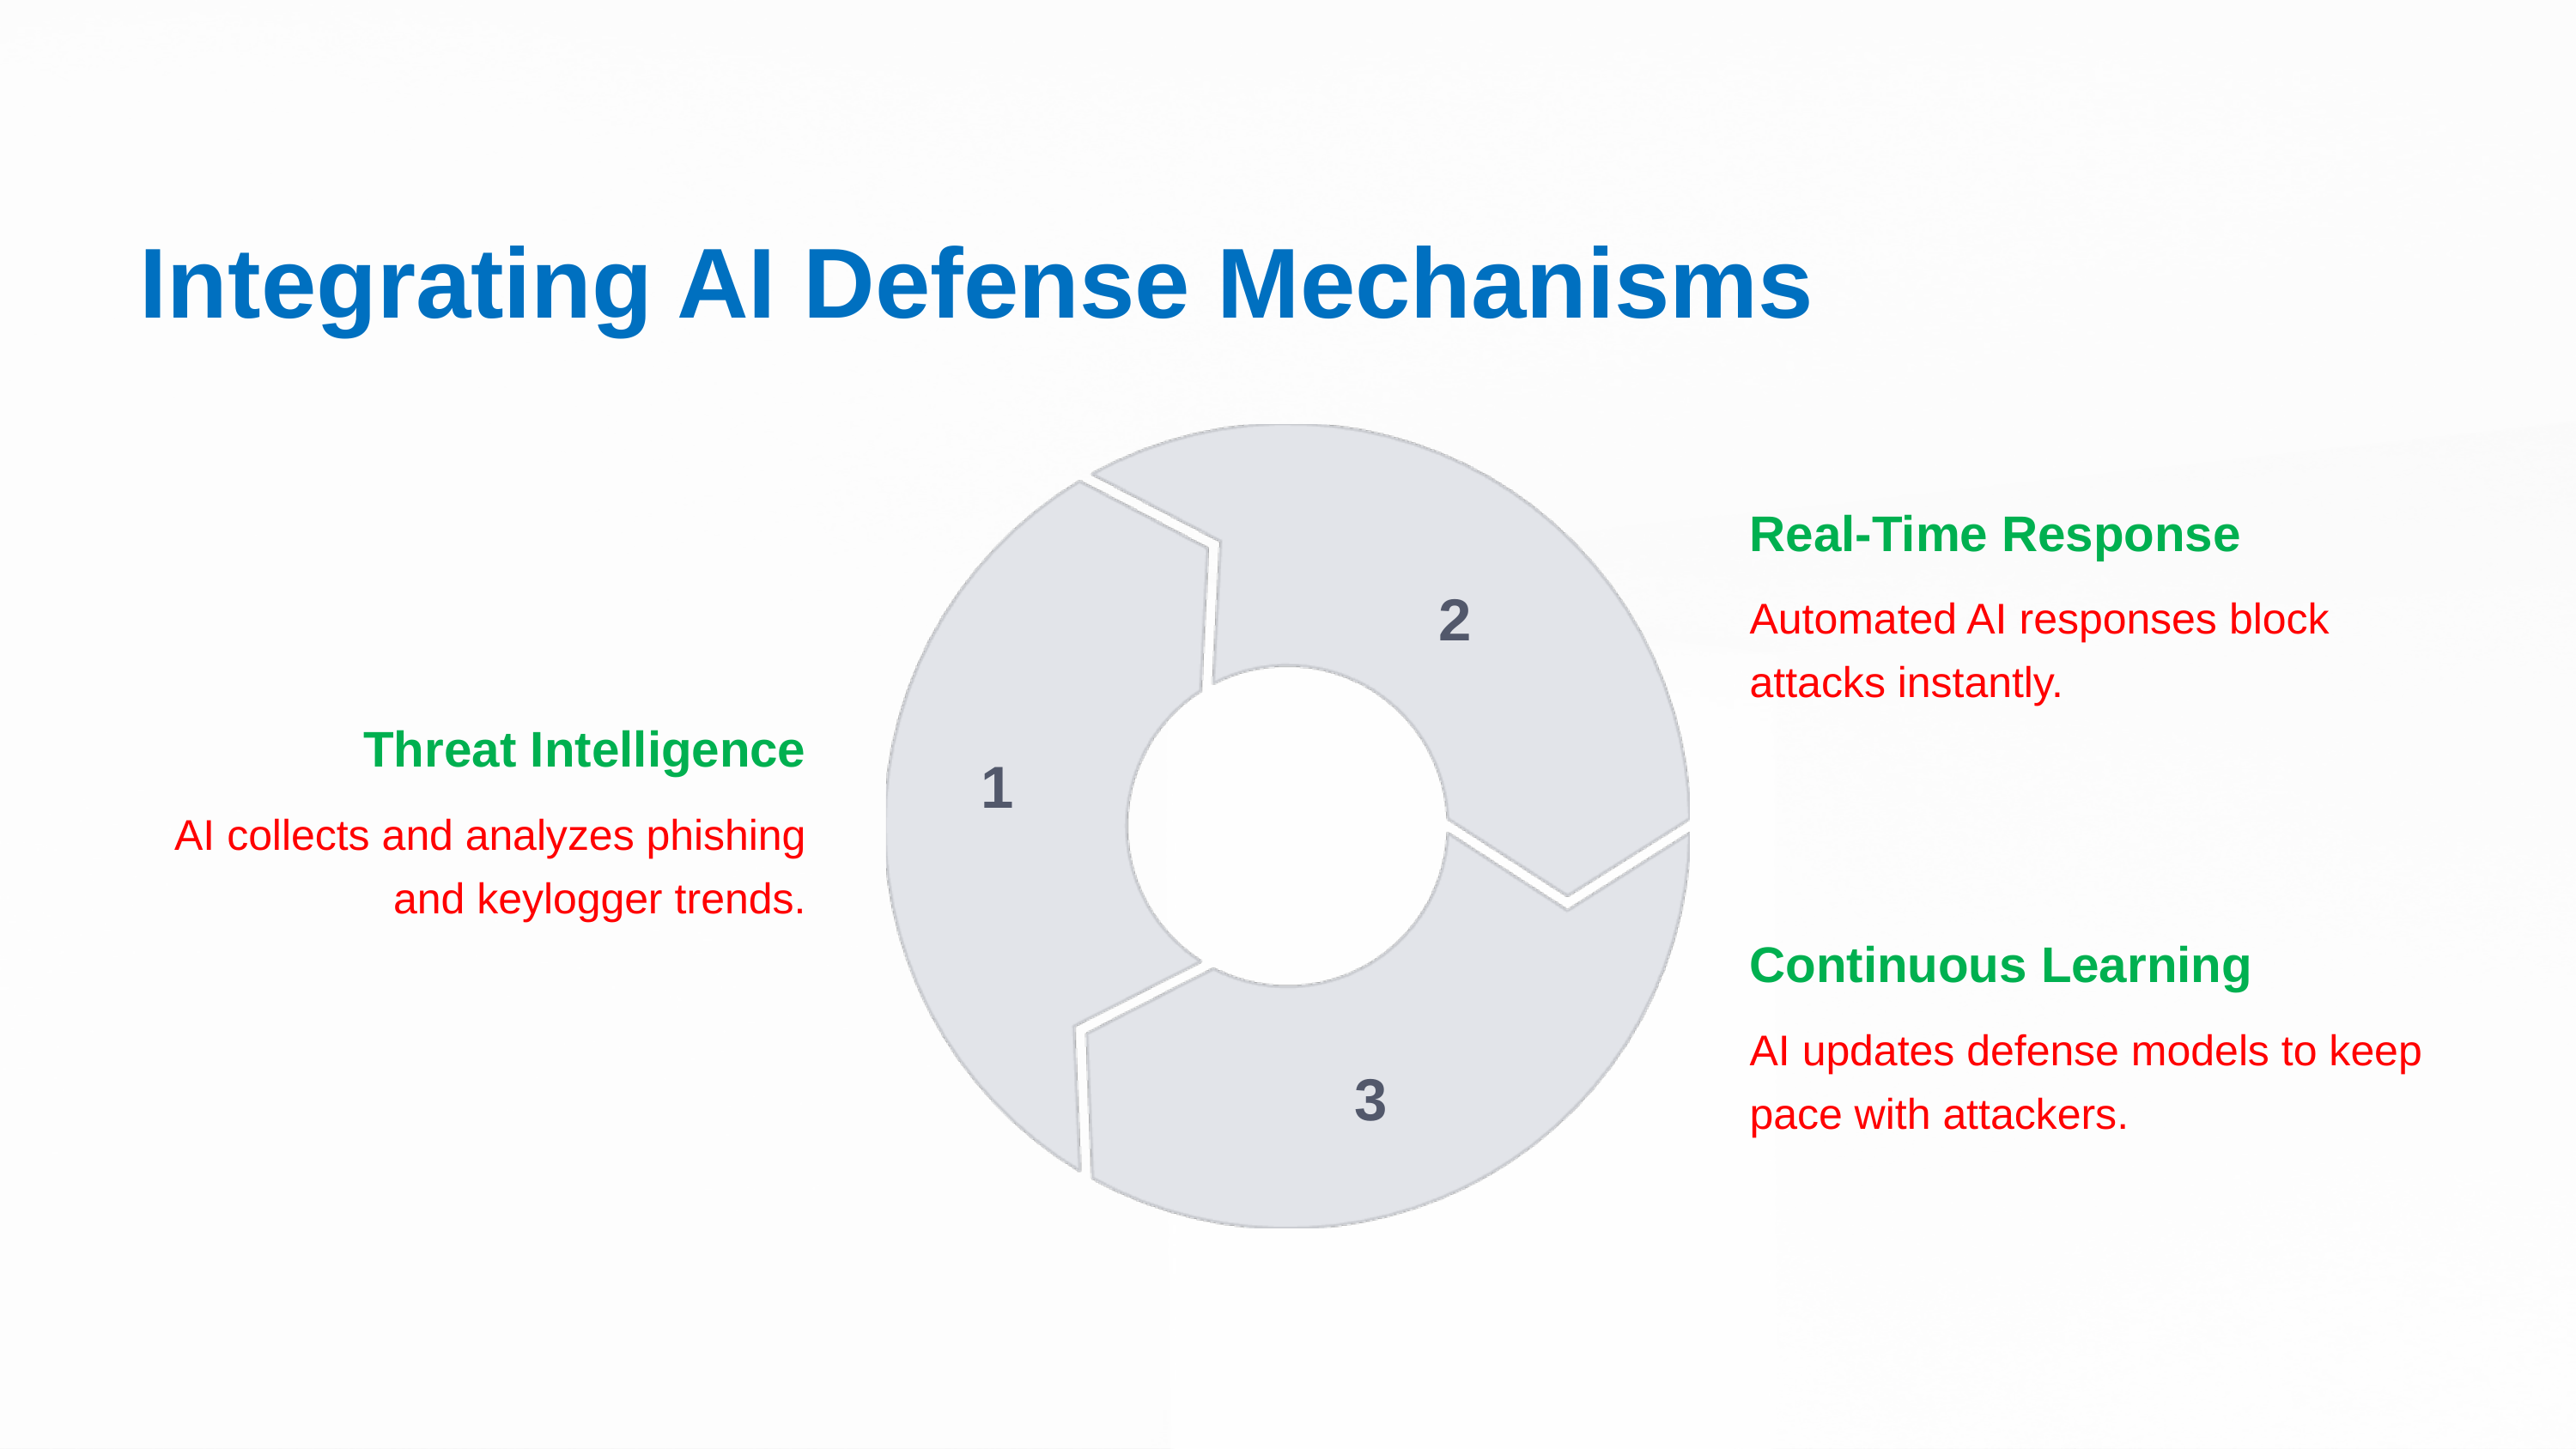

Integrating AI Defense Mechanisms

Real-Time Response

2

Automated AI responses block attacks instantly.

Threat Intelligence

1

AI collects and analyzes phishing and keylogger trends.

Continuous Learning

AI updates defense models to keep pace with attackers.

3